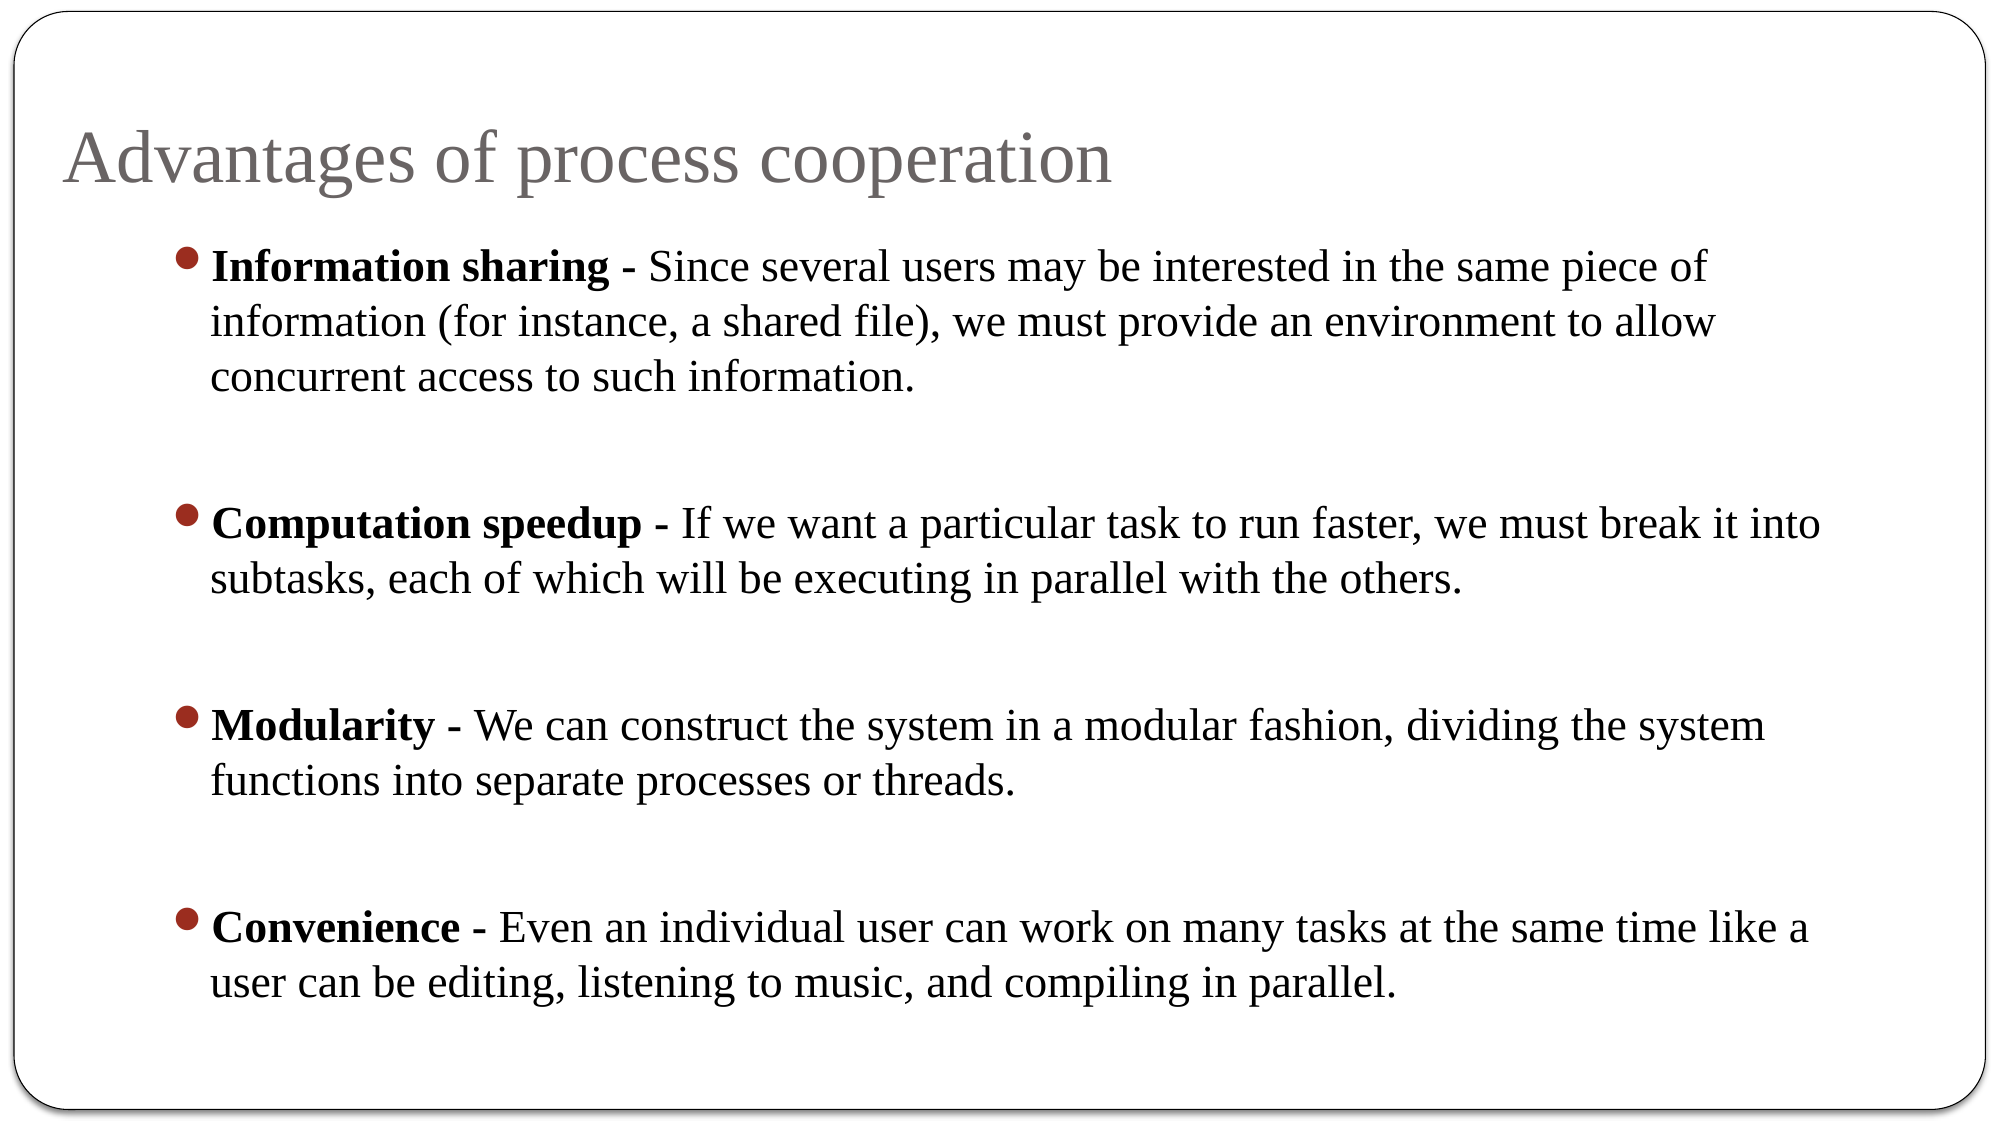

# Advantages of process cooperation
Information sharing - Since several users may be interested in the same piece of information (for instance, a shared file), we must provide an environment to allow concurrent access to such information.

Computation speedup - If we want a particular task to run faster, we must break it into subtasks, each of which will be executing in parallel with the others.

Modularity - We can construct the system in a modular fashion, dividing the system functions into separate processes or threads.

Convenience - Even an individual user can work on many tasks at the same time like a user can be editing, listening to music, and compiling in parallel.